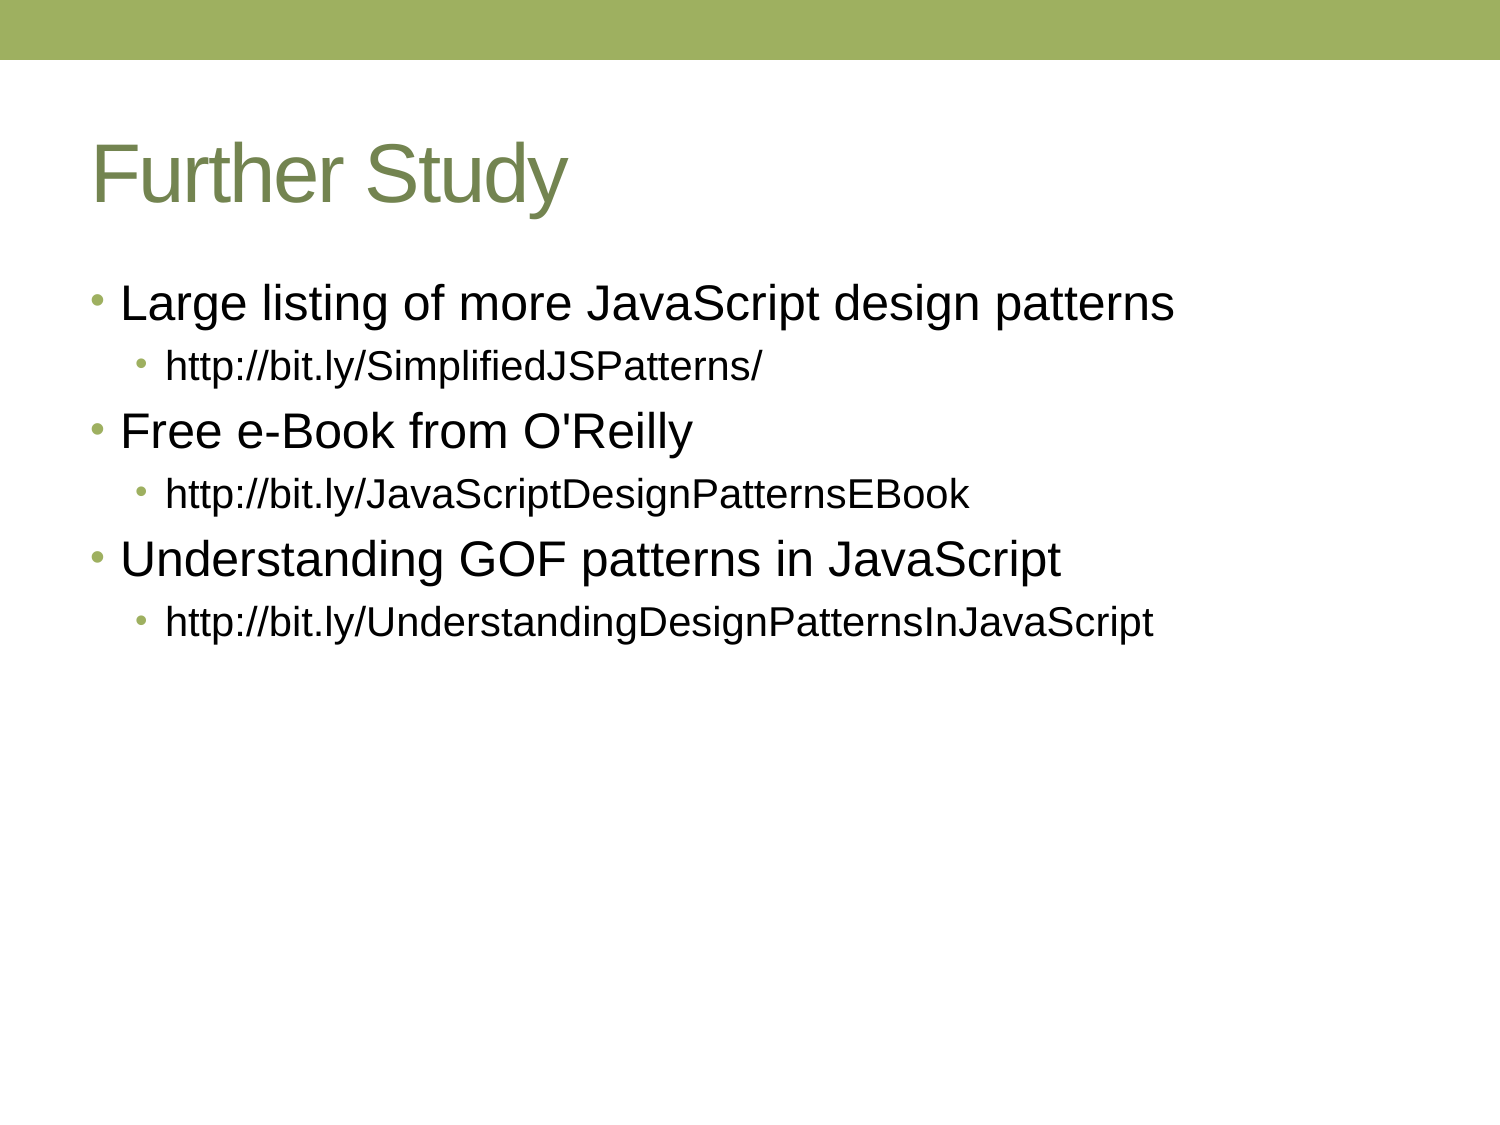

# Further Study
Large listing of more JavaScript design patterns
http://bit.ly/SimplifiedJSPatterns/
Free e-Book from O'Reilly
http://bit.ly/JavaScriptDesignPatternsEBook
Understanding GOF patterns in JavaScript
http://bit.ly/UnderstandingDesignPatternsInJavaScript